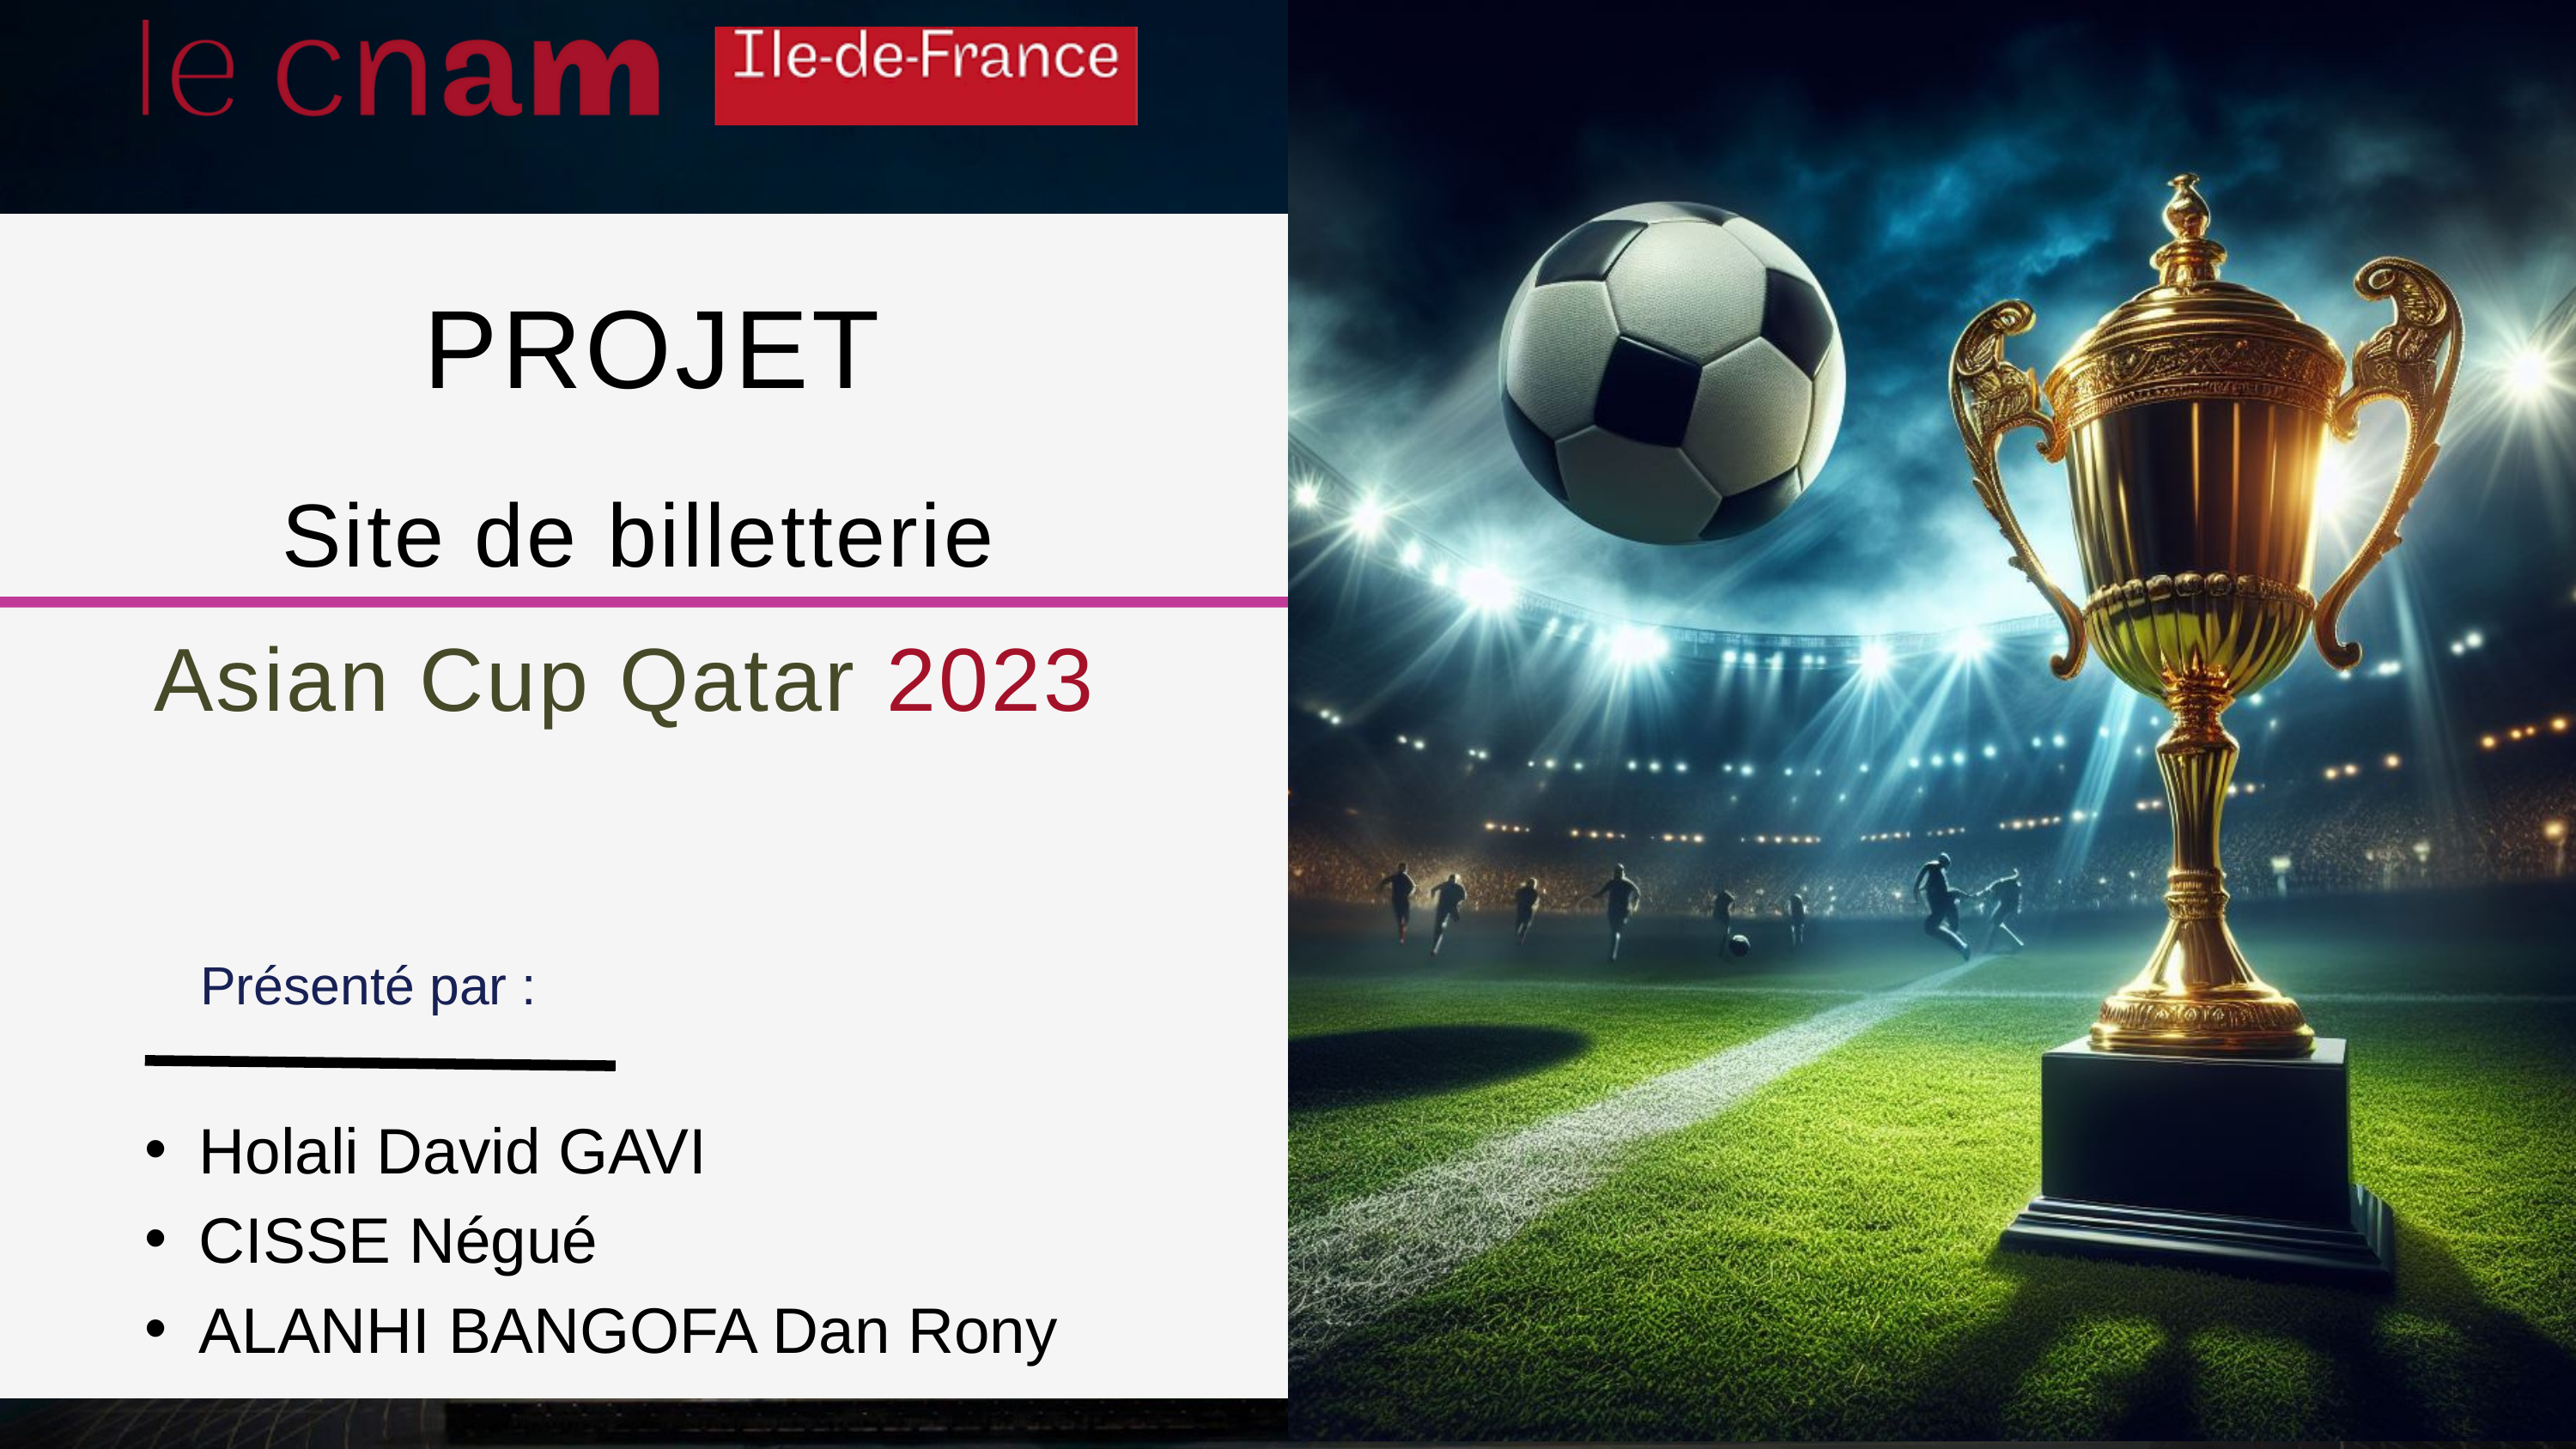

PROJET
Site de billetterie

 Asian Cup Qatar 2023
Présenté par :

Holali David GAVI
CISSE Négué
ALANHI BANGOFA Dan Rony